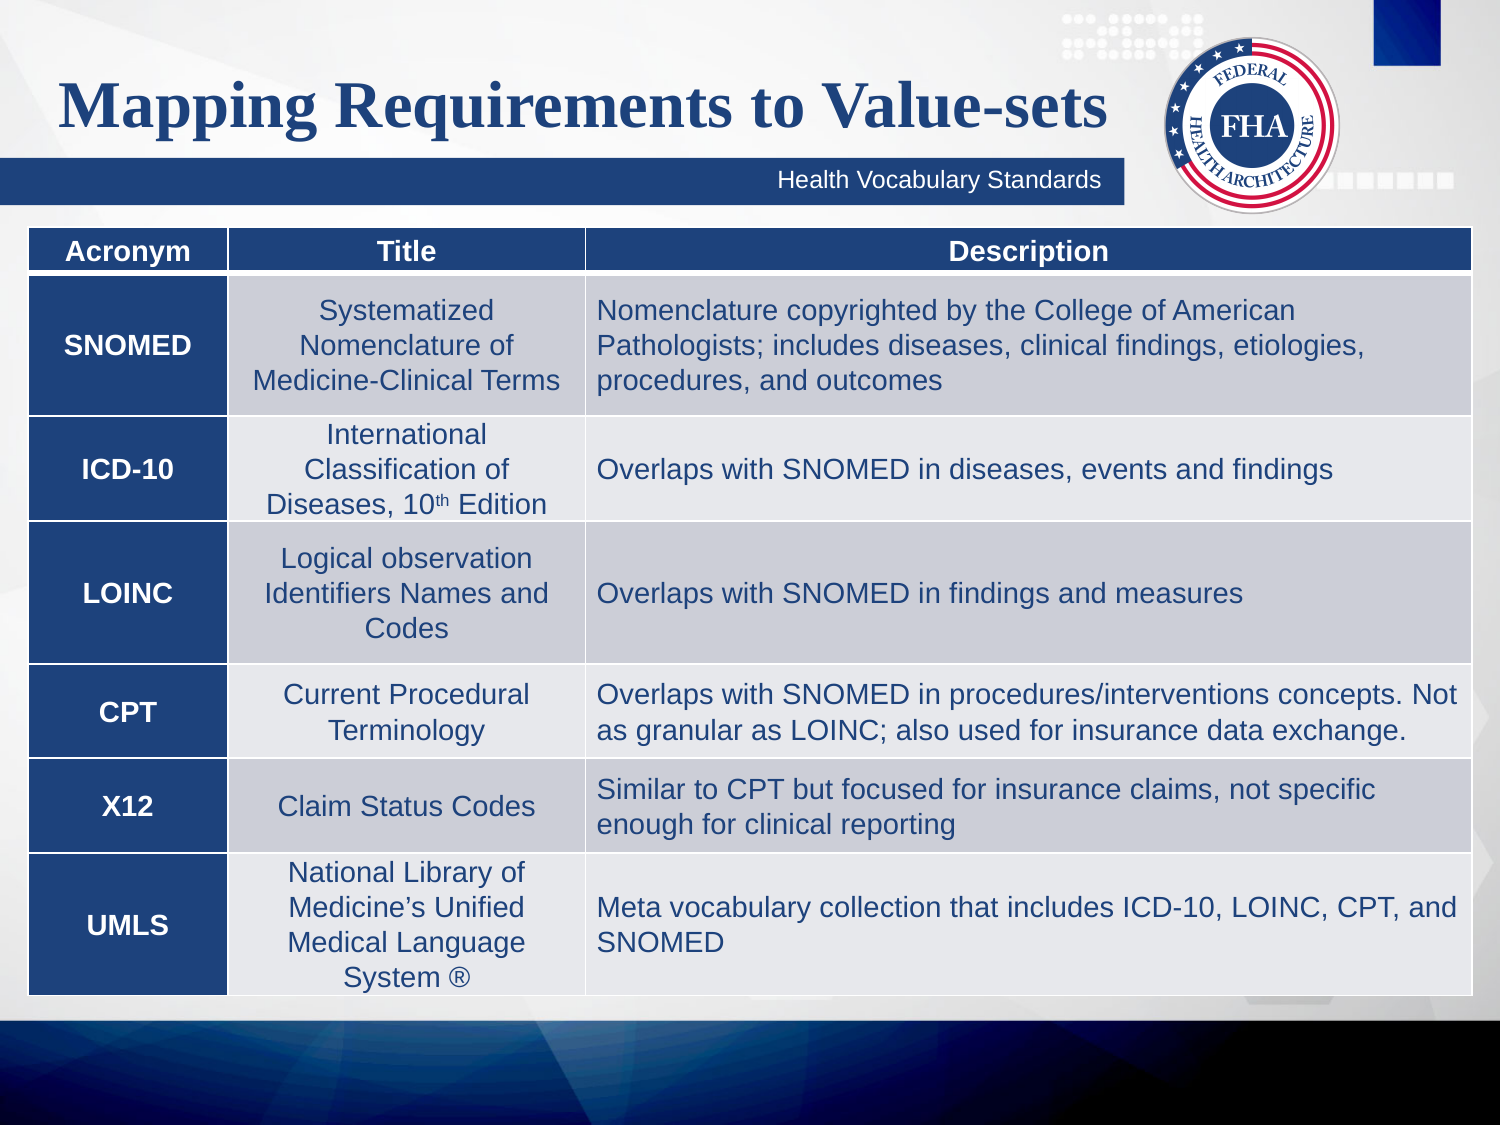

# Mapping Requirements to Value-sets
Health Vocabulary Standards
| Acronym | Title | Description |
| --- | --- | --- |
| SNOMED | Systematized Nomenclature of Medicine-Clinical Terms | Nomenclature copyrighted by the College of American Pathologists; includes diseases, clinical findings, etiologies, procedures, and outcomes |
| ICD-10 | International Classification of Diseases, 10th Edition | Overlaps with SNOMED in diseases, events and findings |
| LOINC | Logical observation Identifiers Names and Codes | Overlaps with SNOMED in findings and measures |
| CPT | Current Procedural Terminology | Overlaps with SNOMED in procedures/interventions concepts. Not as granular as LOINC; also used for insurance data exchange. |
| X12 | Claim Status Codes | Similar to CPT but focused for insurance claims, not specific enough for clinical reporting |
| UMLS | National Library of Medicine’s Unified Medical Language System ® | Meta vocabulary collection that includes ICD-10, LOINC, CPT, and SNOMED |